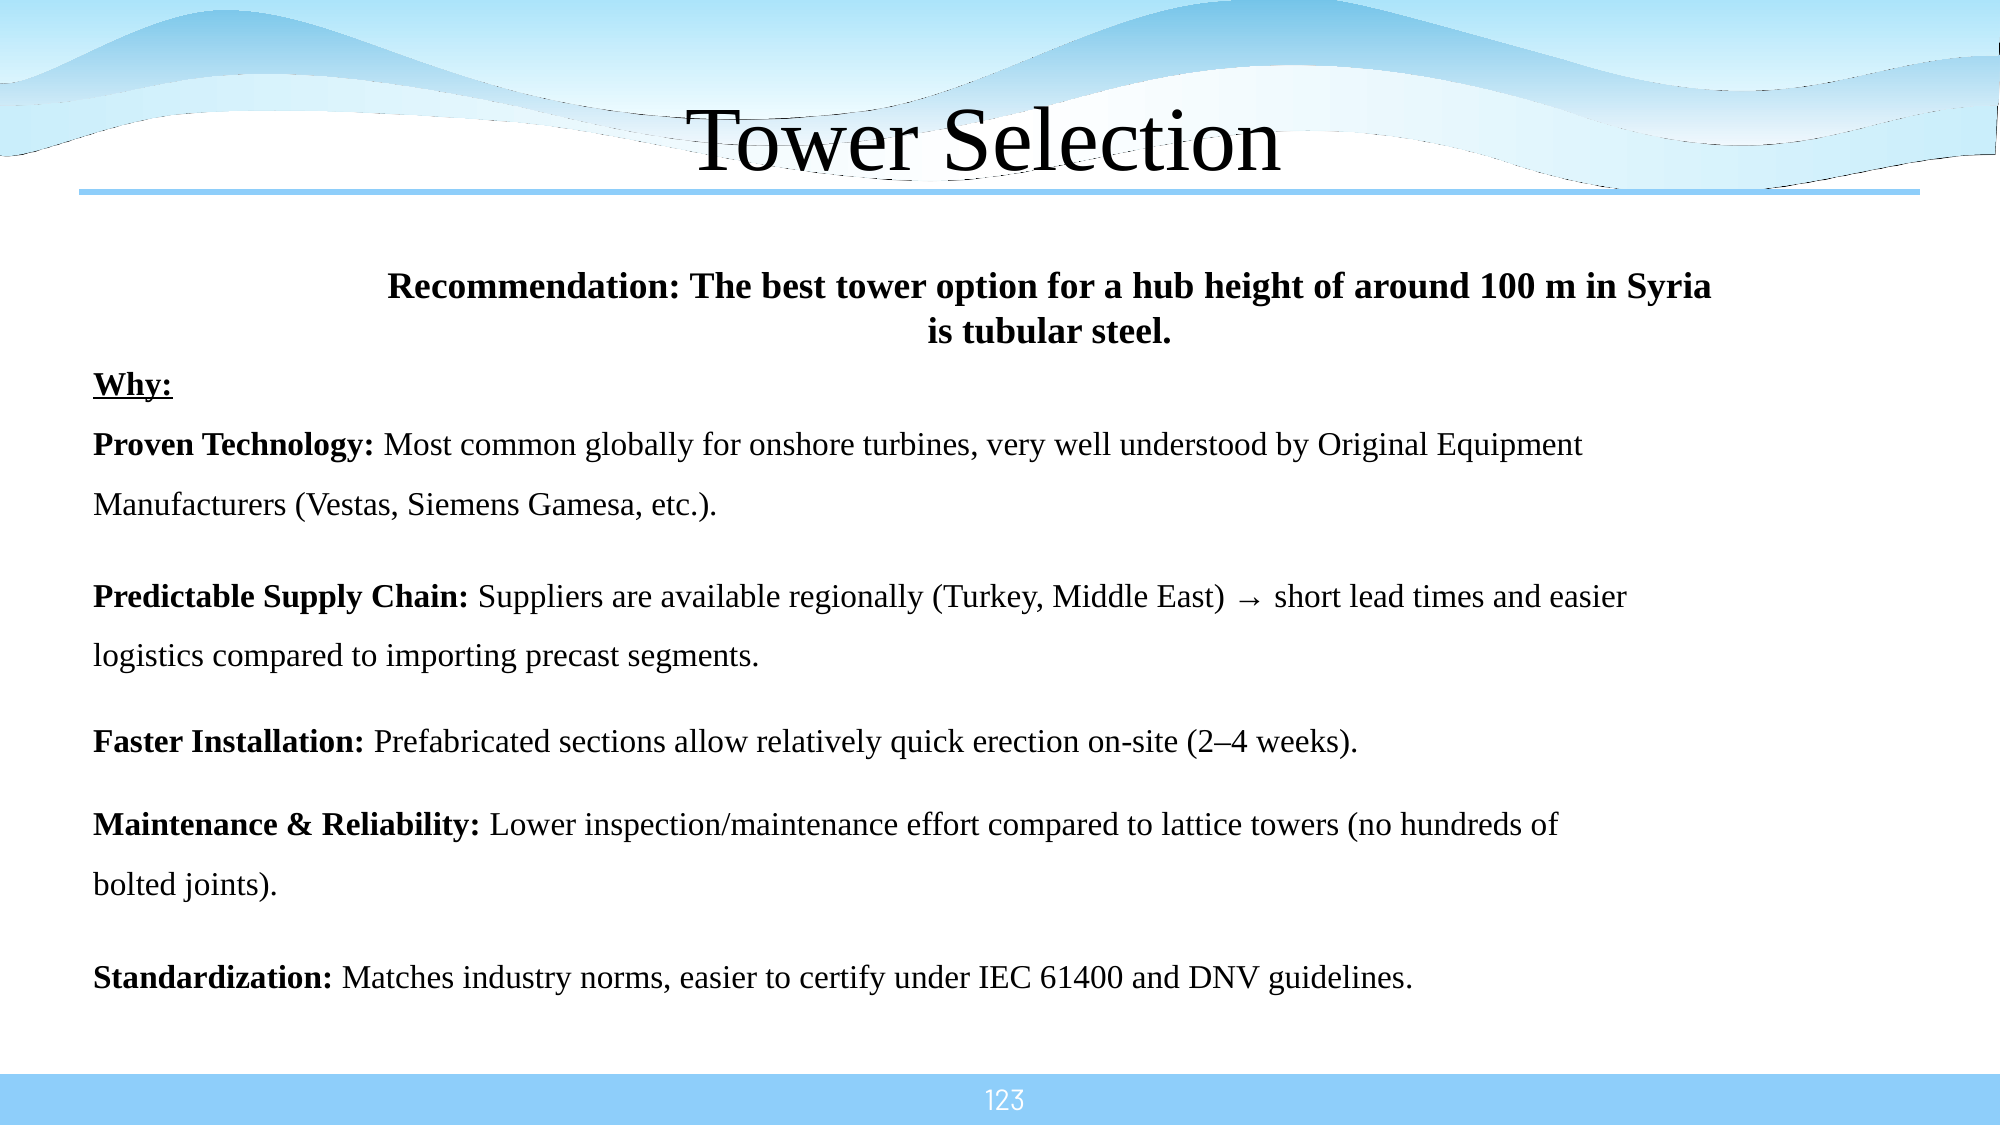

# Tower Selection
Recommendation: The best tower option for a hub height of around 100 m in Syria
is tubular steel.
Why:
Proven Technology: Most common globally for onshore turbines, very well understood by Original Equipment Manufacturers (Vestas, Siemens Gamesa, etc.).

Predictable Supply Chain: Suppliers are available regionally (Turkey, Middle East) → short lead times and easier logistics compared to importing precast segments.

Faster Installation: Prefabricated sections allow relatively quick erection on-site (2–4 weeks).

Maintenance & Reliability: Lower inspection/maintenance effort compared to lattice towers (no hundreds of bolted joints).

Standardization: Matches industry norms, easier to certify under IEC 61400 and DNV guidelines.
123